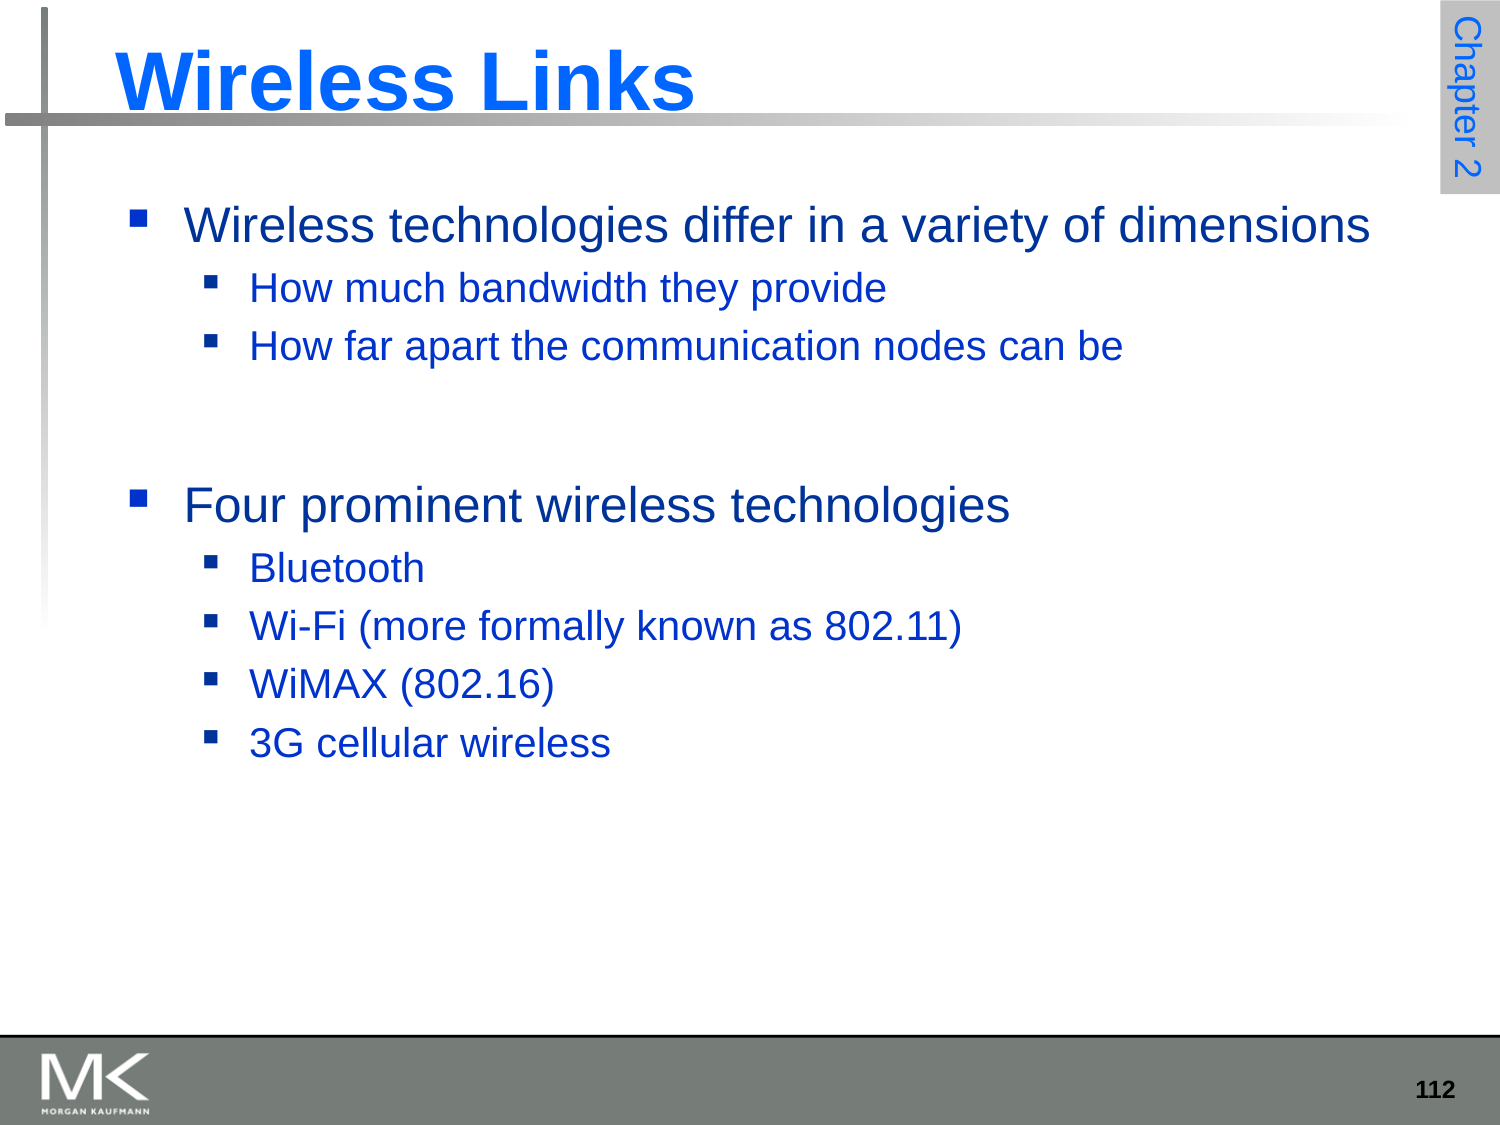

# Wireless Links
Wireless technologies differ in a variety of dimensions
How much bandwidth they provide
How far apart the communication nodes can be

Four prominent wireless technologies
Bluetooth
Wi-Fi (more formally known as 802.11)
WiMAX (802.16)
3G cellular wireless